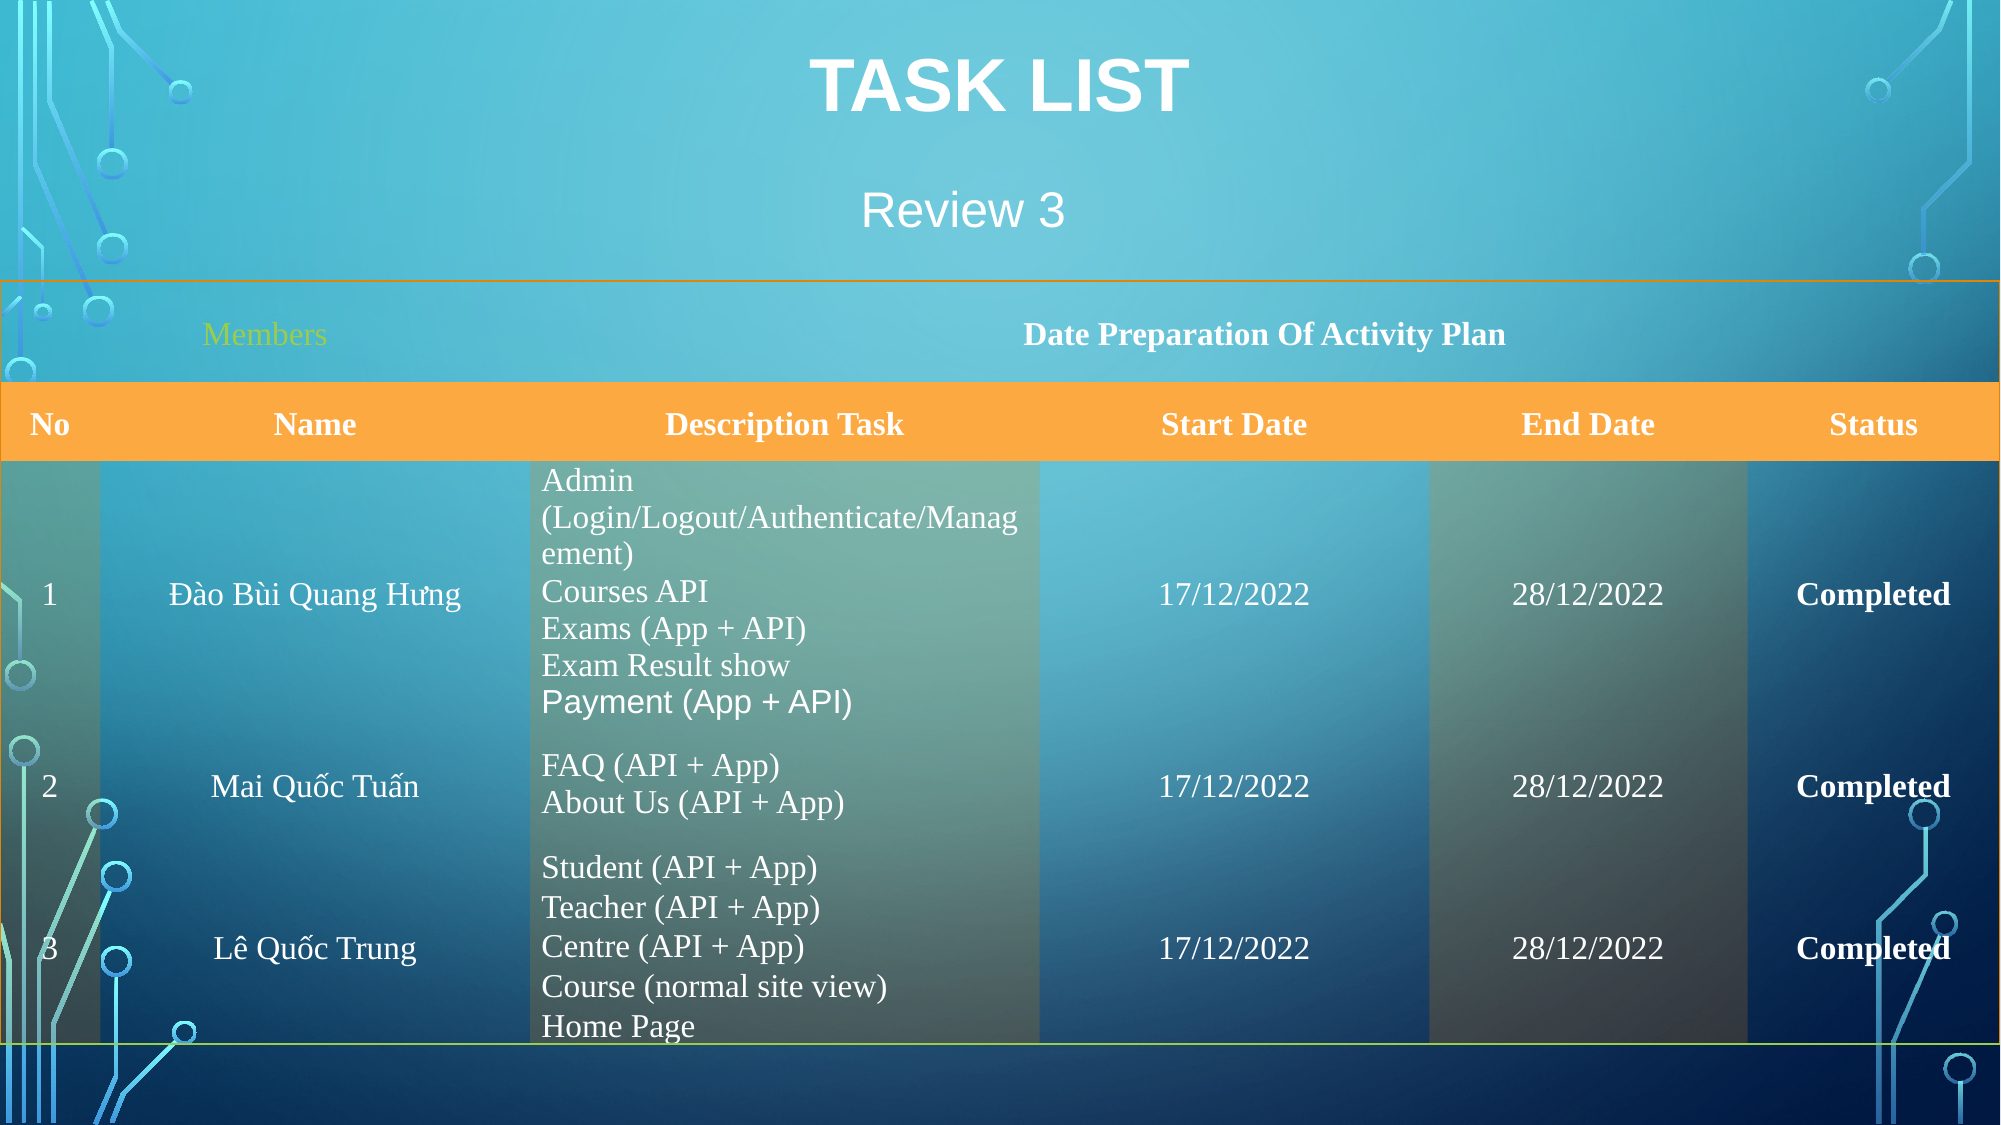

# Task list
Review 3
| Members |  | Date Preparation Of Activity Plan |  |  |  |
| --- | --- | --- | --- | --- | --- |
| No | Name | Description Task | Start Date | End Date | Status |
| 1 | Đào Bùi Quang Hưng | Admin (Login/Logout/Authenticate/Management) Courses API Exams (App + API) Exam Result show Payment (App + API) | 17/12/2022 | 28/12/2022 | Completed |
| 2 | Mai Quốc Tuấn | FAQ (API + App) About Us (API + App) | 17/12/2022 | 28/12/2022 | Completed |
| 3 | Lê Quốc Trung | Student (API + App) Teacher (API + App) Centre (API + App) Course (normal site view) Home Page | 17/12/2022 | 28/12/2022 | Completed |